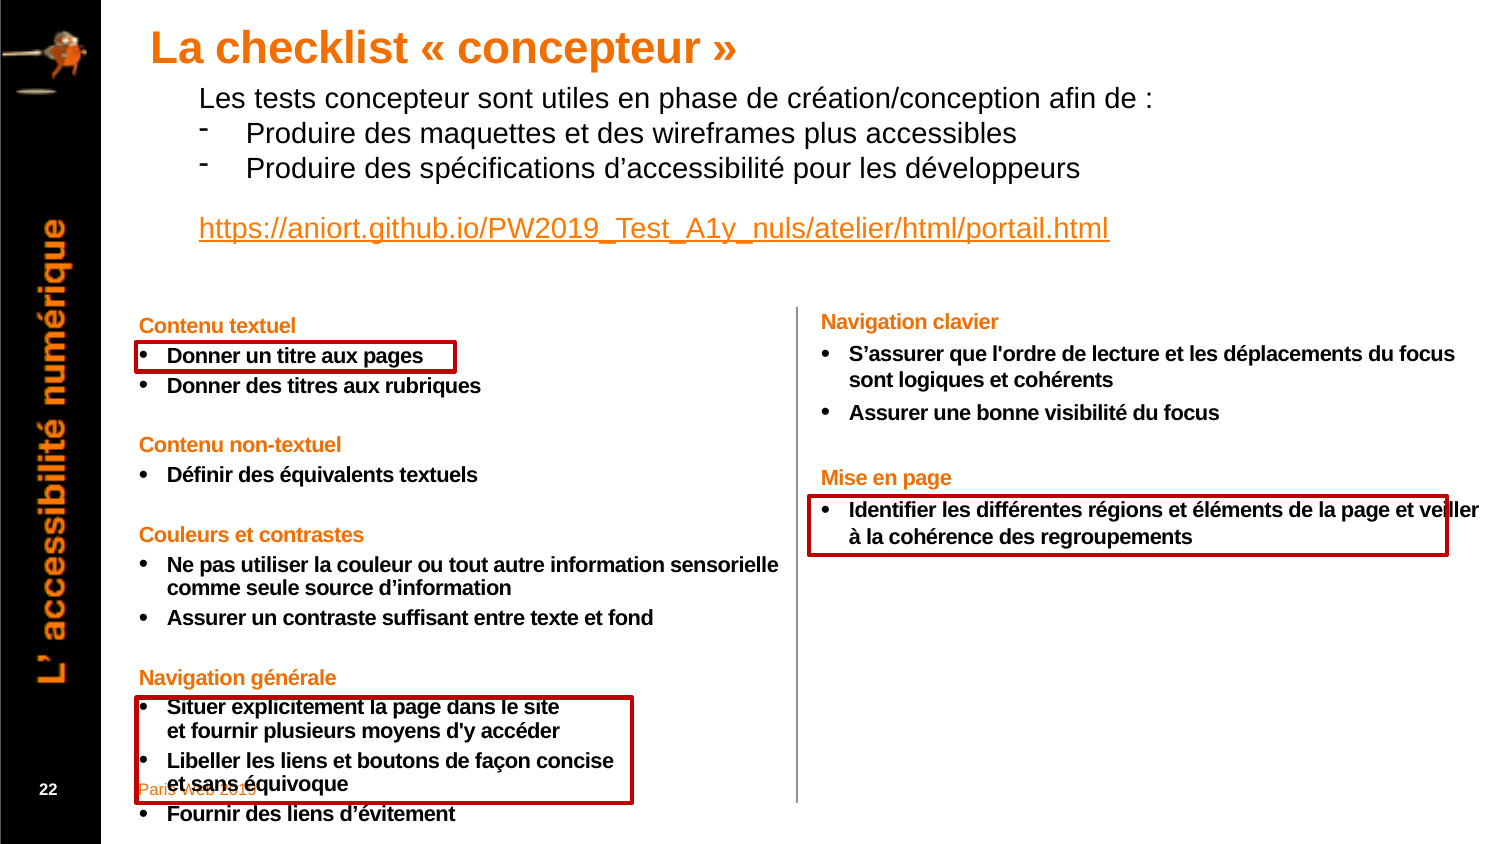

# La checklist « concepteur »
Les tests concepteur sont utiles en phase de création/conception afin de :
Produire des maquettes et des wireframes plus accessibles
Produire des spécifications d’accessibilité pour les développeurs
https://aniort.github.io/PW2019_Test_A1y_nuls/atelier/html/portail.html
Contenu textuel
Donner un titre aux pages
Donner des titres aux rubriques

Contenu non-textuel
Définir des équivalents textuels

Couleurs et contrastes
Ne pas utiliser la couleur ou tout autre information sensorielle comme seule source d’information
Assurer un contraste suffisant entre texte et fond

Navigation générale
Situer explicitement la page dans le site
et fournir plusieurs moyens d'y accéder
Libeller les liens et boutons de façon concise
et sans équivoque
Fournir des liens d’évitement
Navigation clavier
S’assurer que l'ordre de lecture et les déplacements du focus sont logiques et cohérents
Assurer une bonne visibilité du focus

Mise en page
Identifier les différentes régions et éléments de la page et veiller à la cohérence des regroupements